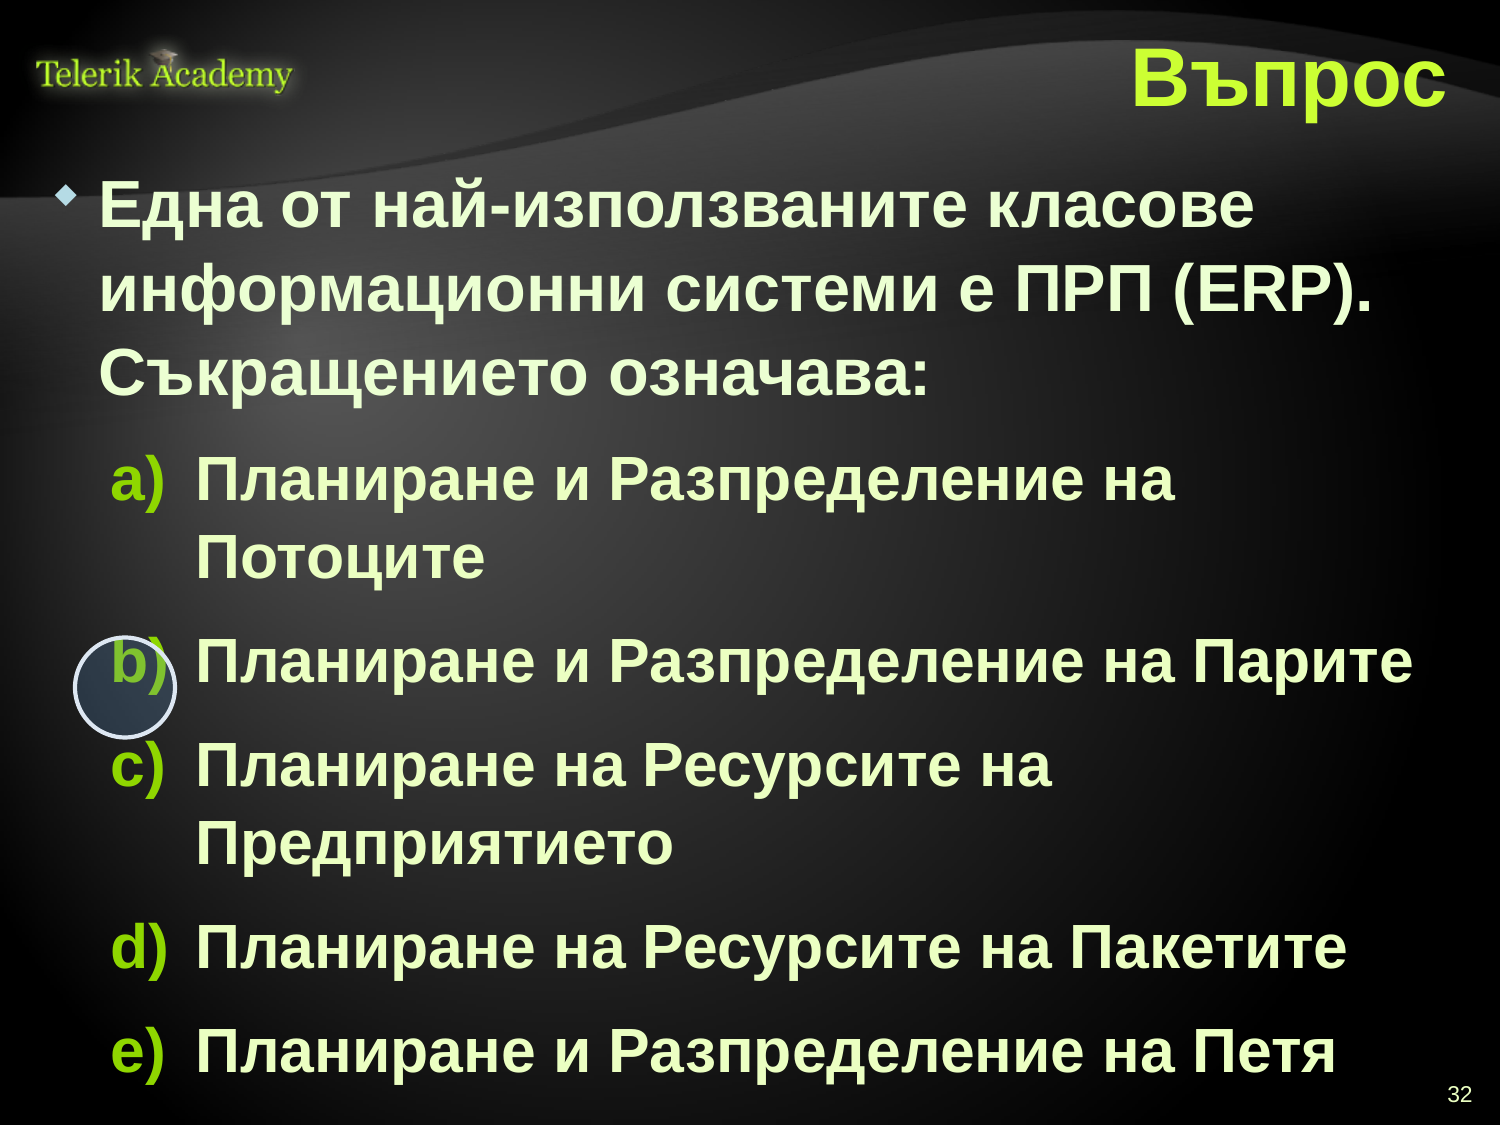

# Въпрос
Една от най-използваните класове информационни системи е ПРП (ERP). Съкращението означава:
Планиране и Разпределение на Потоците
Планиране и Разпределение на Парите
Планиране на Ресурсите на Предприятието
Планиране на Ресурсите на Пакетите
Планиране и Разпределение на Петя

32